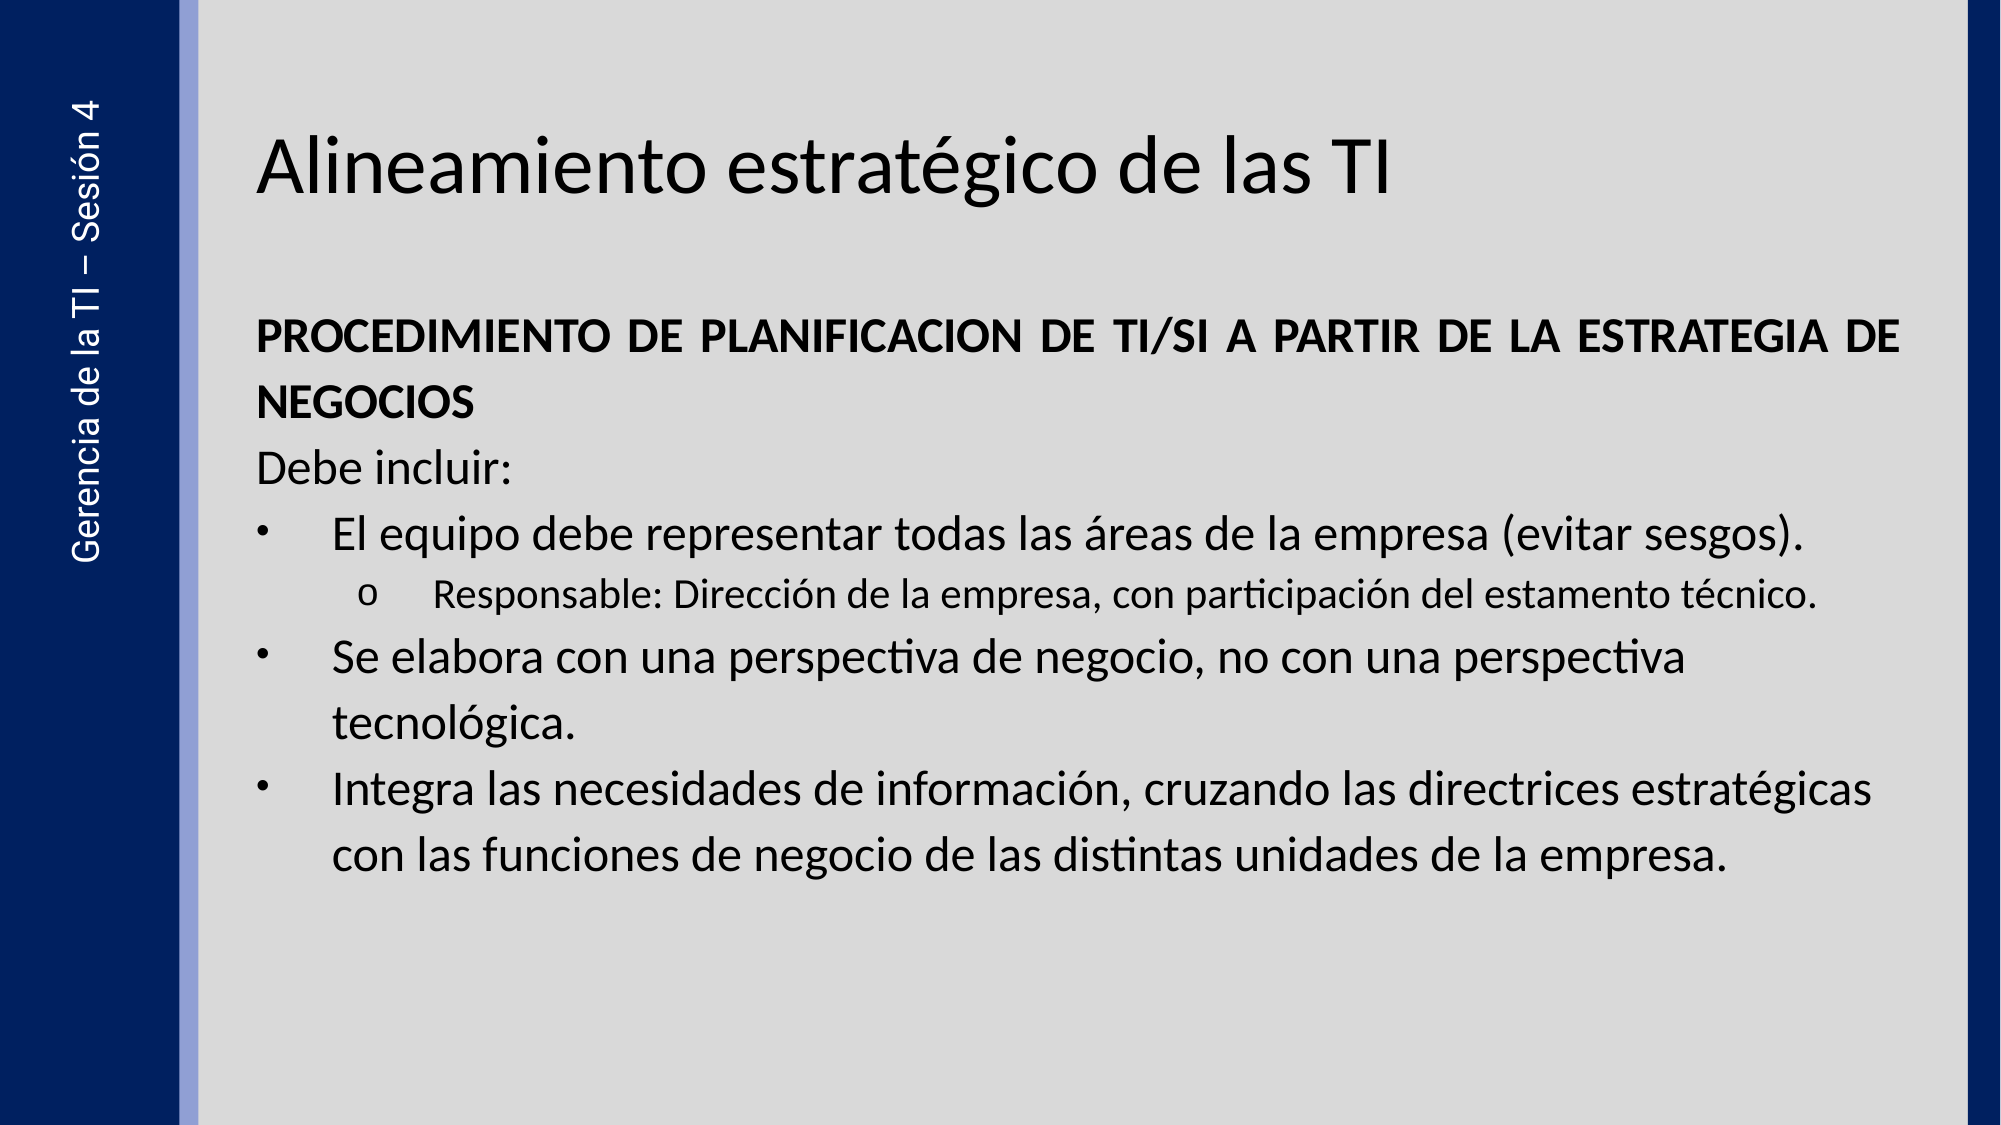

Alineamiento estratégico de las TI
PROCEDIMIENTO DE PLANIFICACION DE TI/SI A PARTIR DE LA ESTRATEGIA DE NEGOCIOS
Debe incluir:
El equipo debe representar todas las áreas de la empresa (evitar sesgos).
Responsable: Dirección de la empresa, con participación del estamento técnico.
Se elabora con una perspectiva de negocio, no con una perspectiva tecnológica.
Integra las necesidades de información, cruzando las directrices estratégicas con las funciones de negocio de las distintas unidades de la empresa.
Gerencia de la TI – Sesión 4